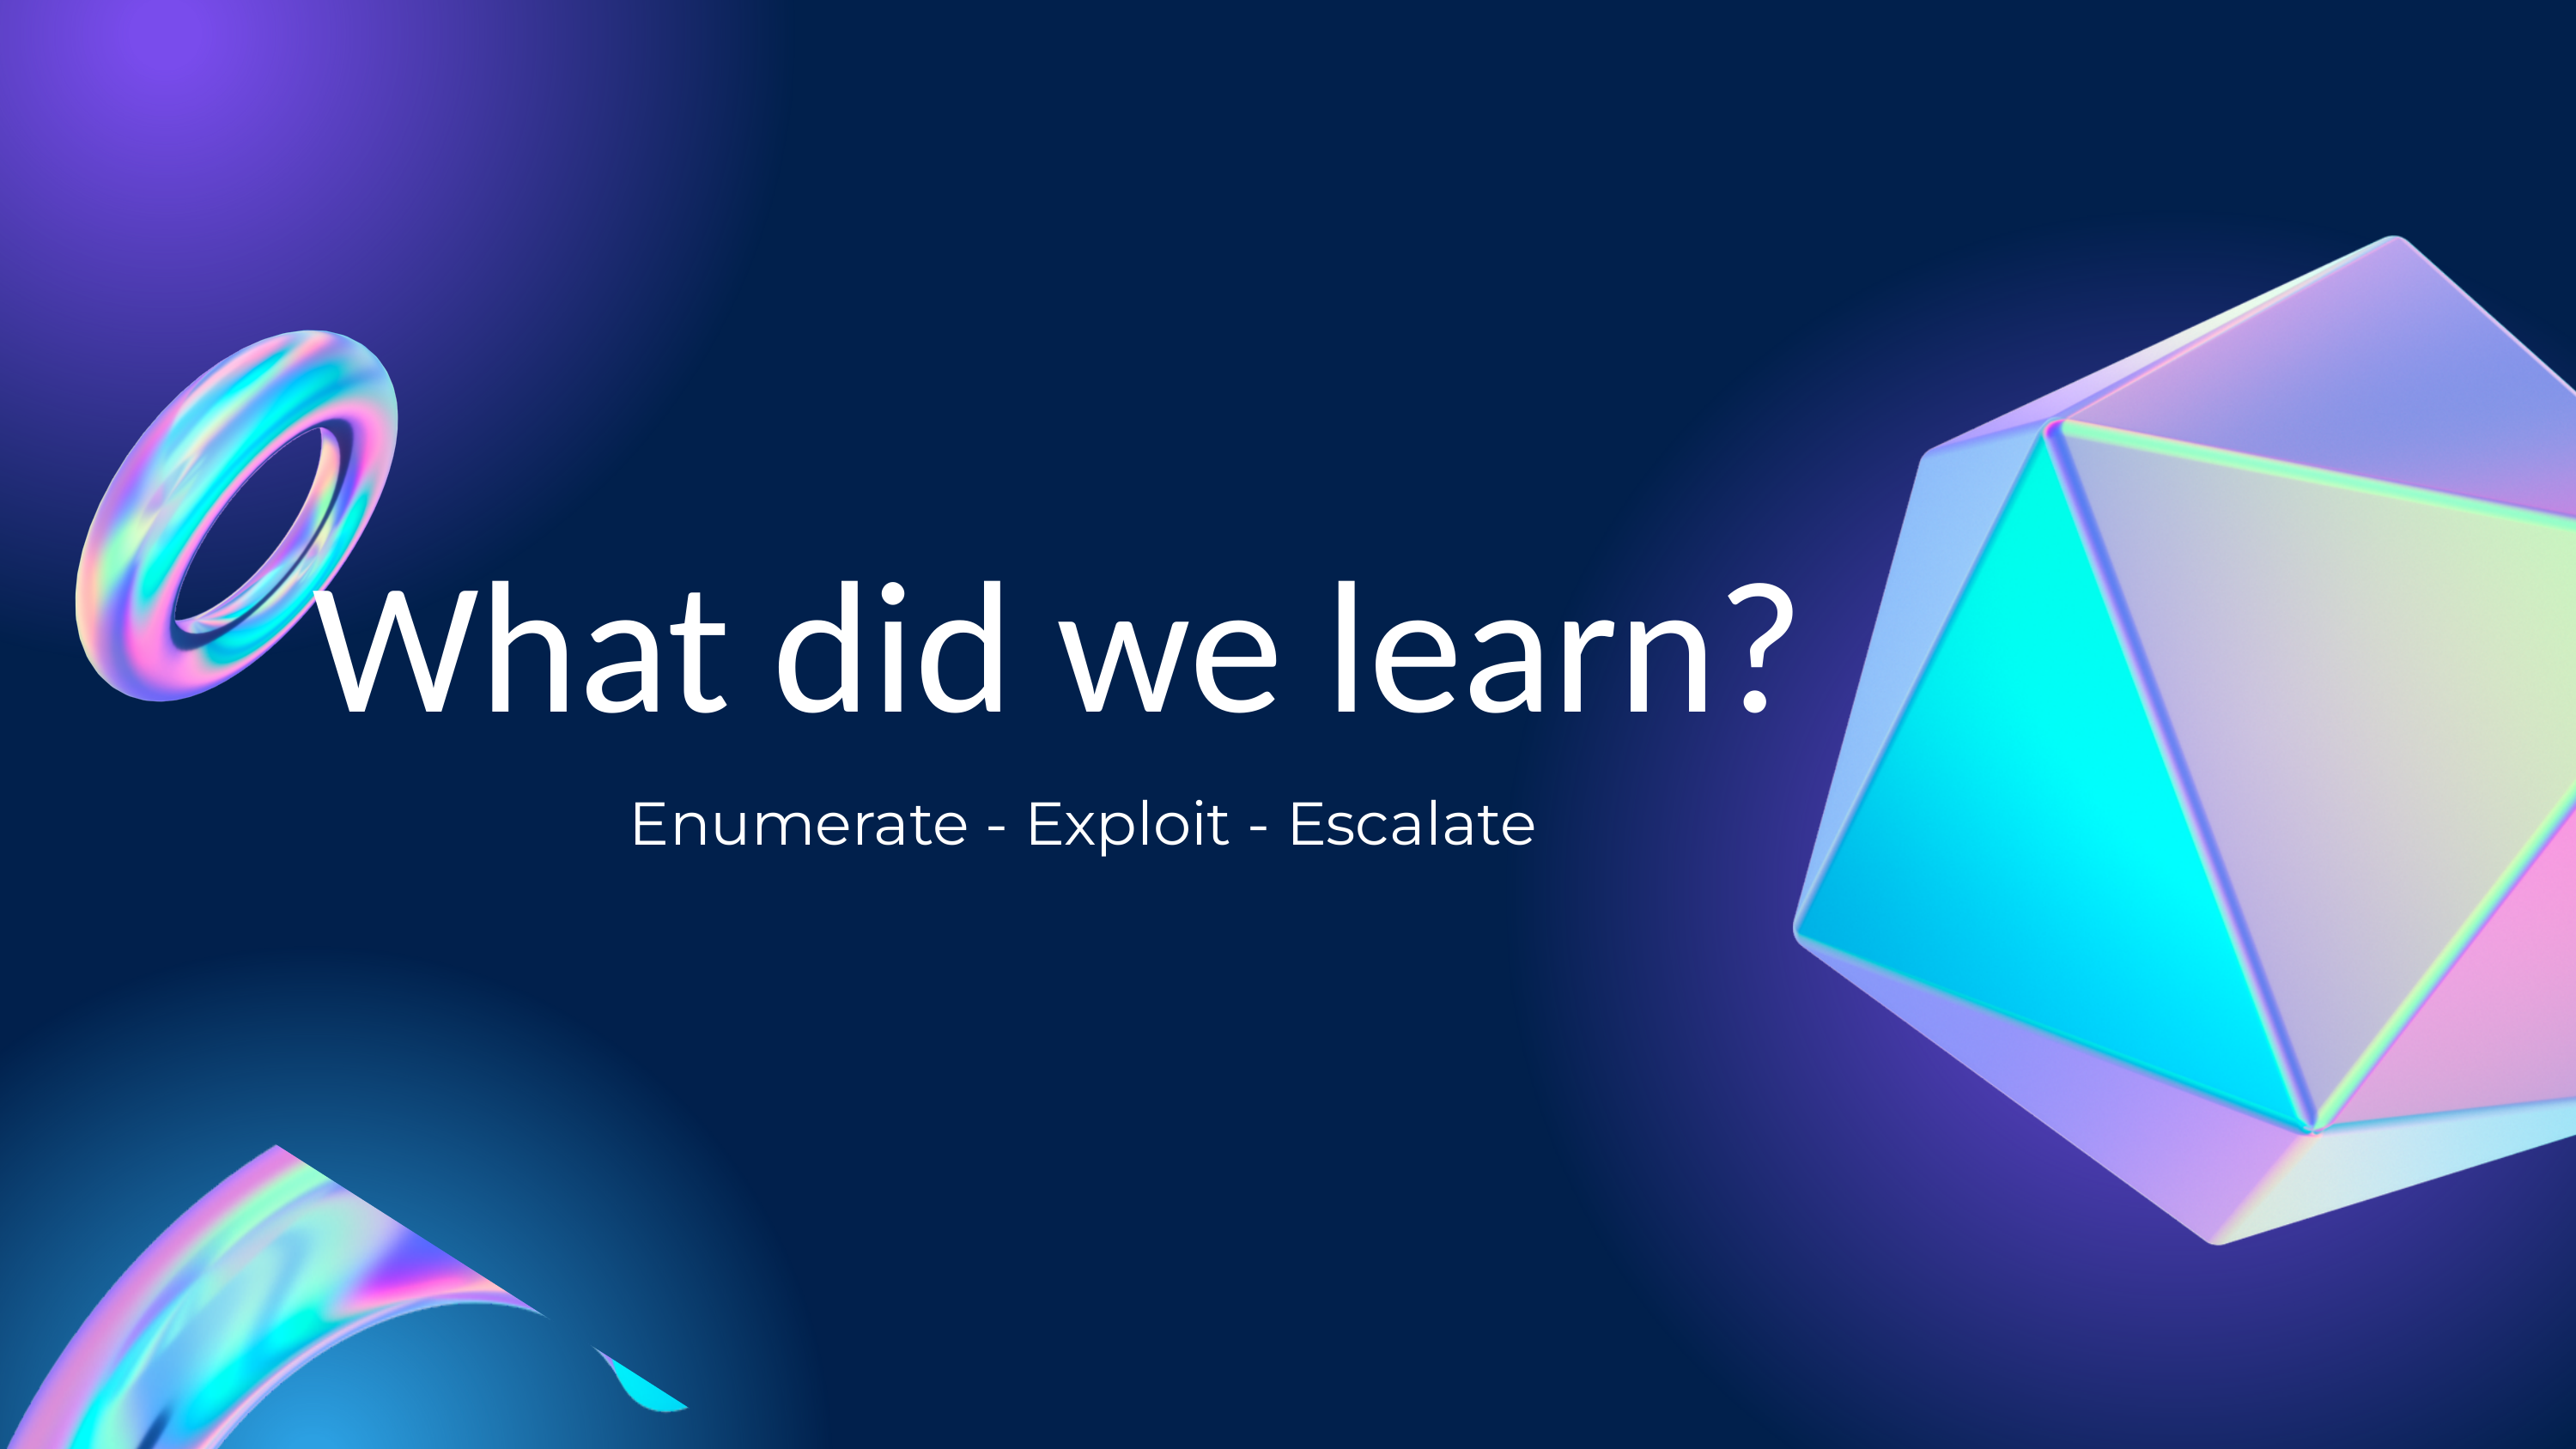

What did we learn?
Enumerate - Exploit - Escalate